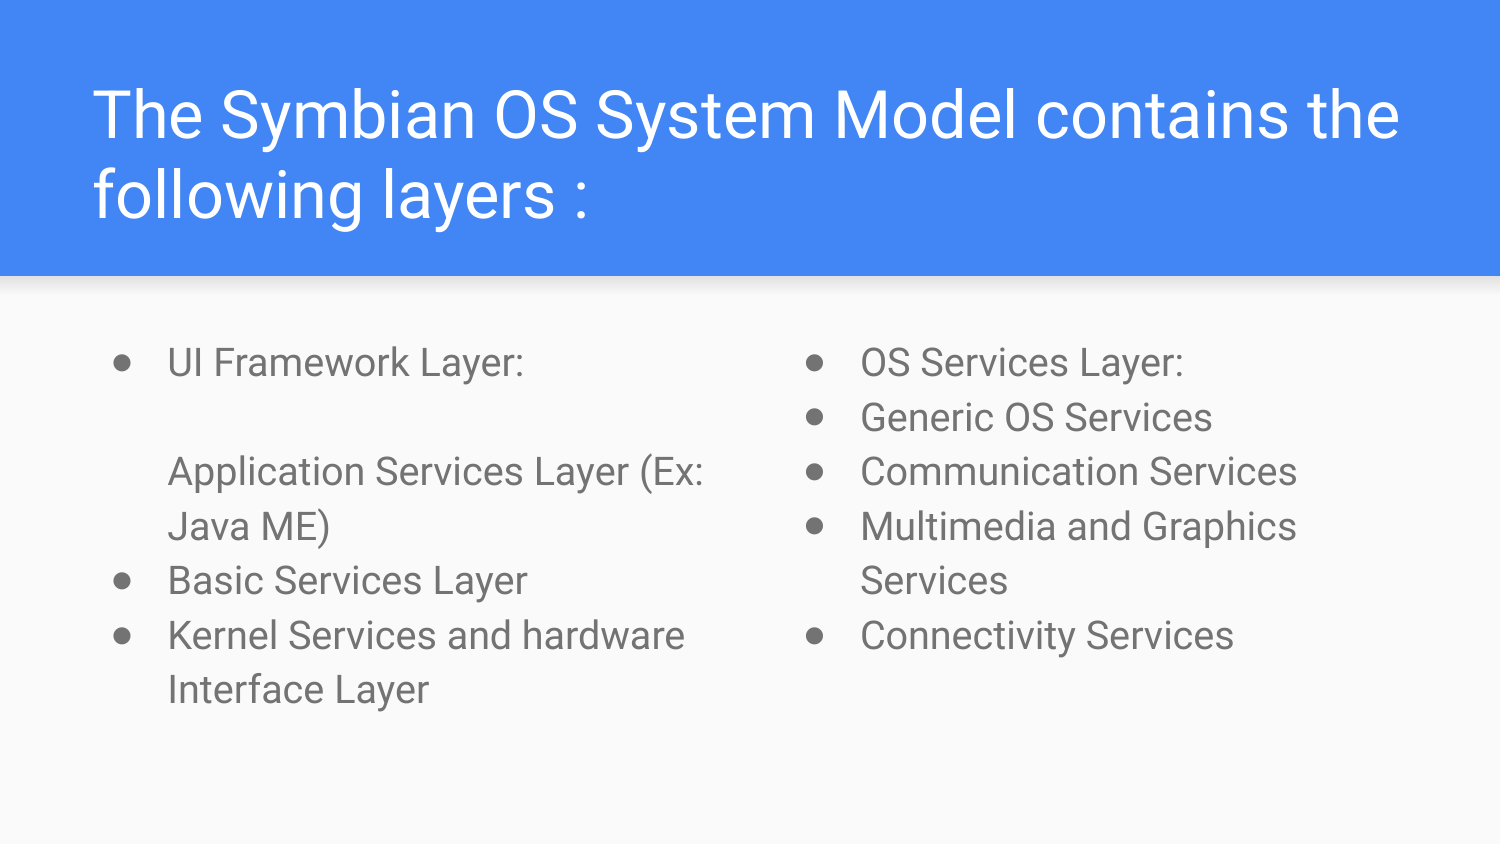

# The Symbian OS System Model contains the following layers :
UI Framework Layer:				Application Services Layer (Ex: Java ME)
Basic Services Layer
Kernel Services and hardware Interface Layer
OS Services Layer:
Generic OS Services
Communication Services
Multimedia and Graphics Services
Connectivity Services